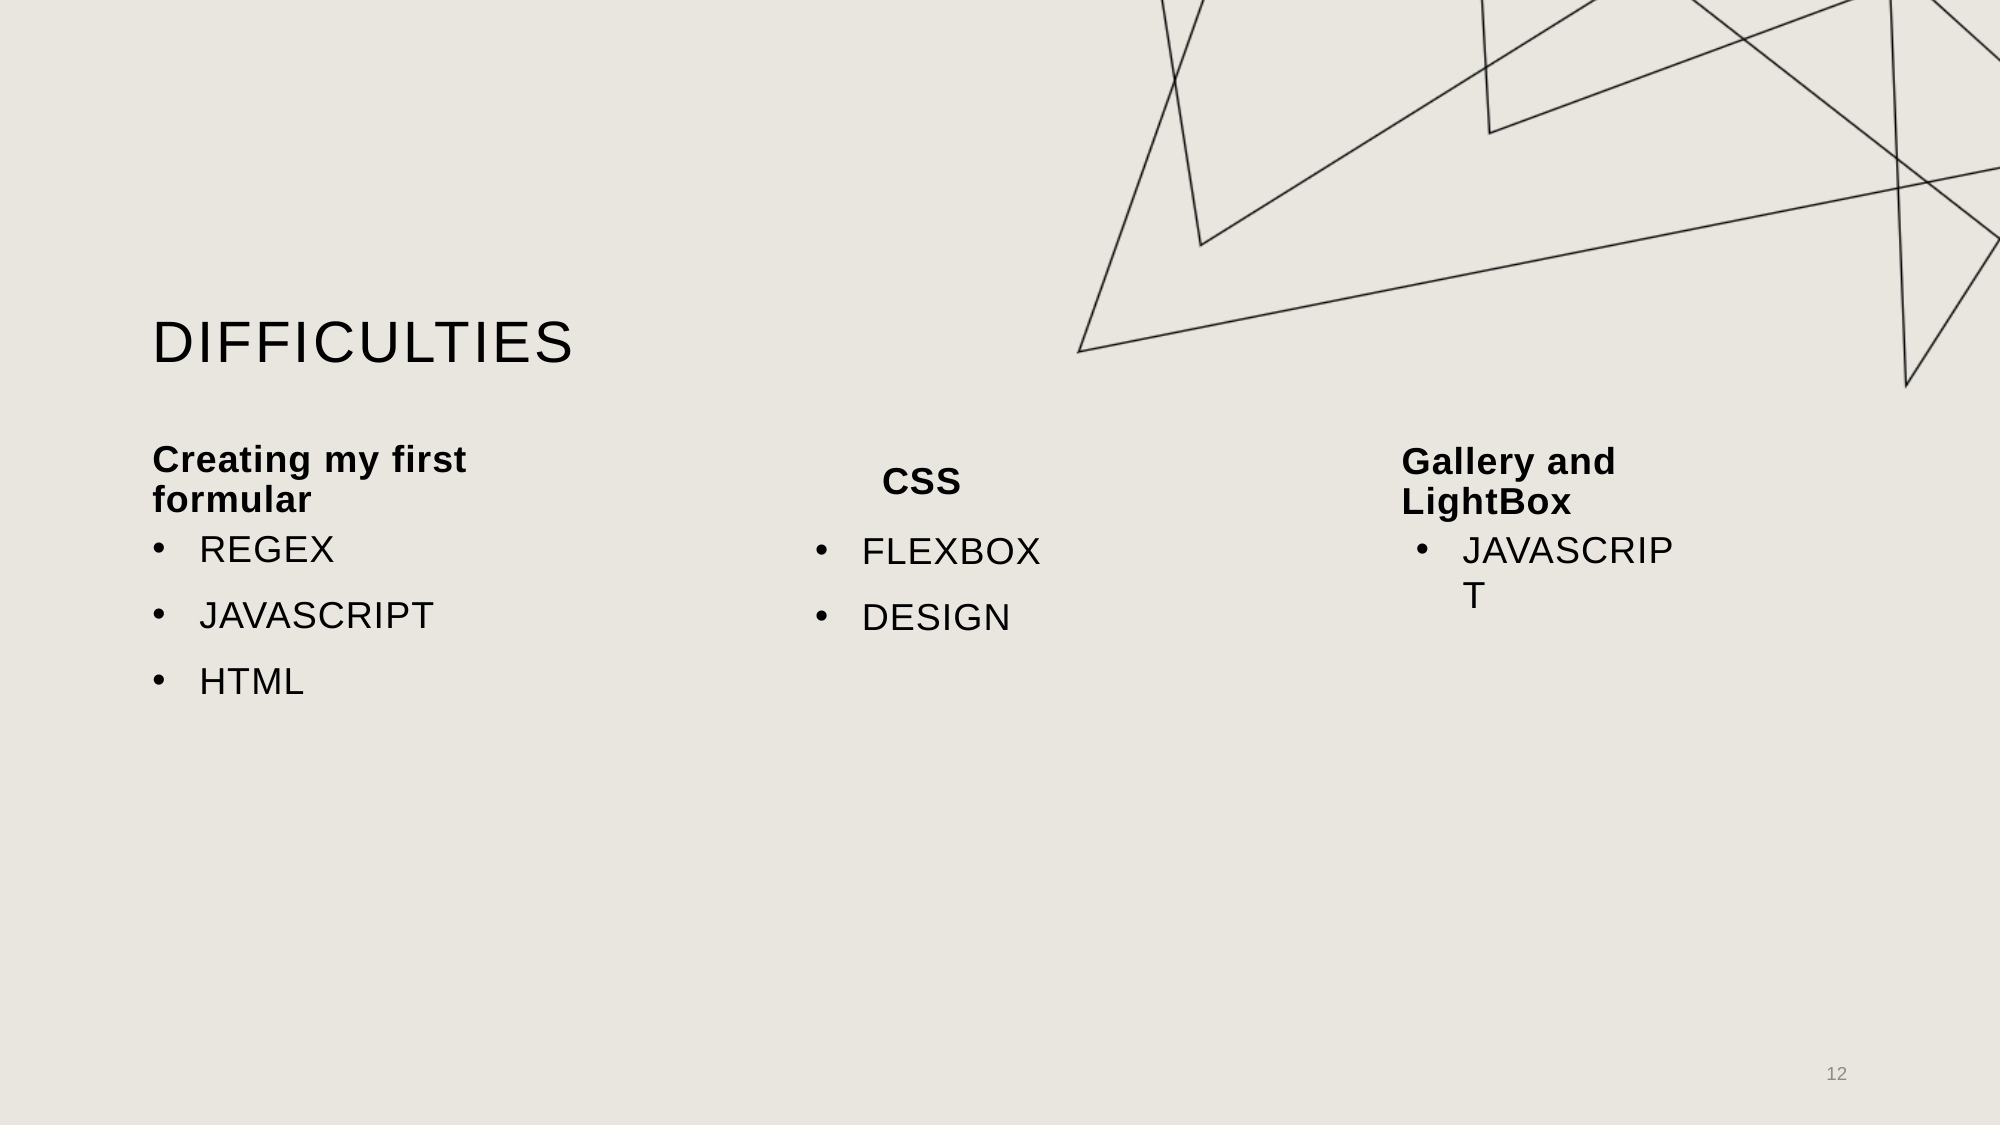

# difficulties
Creating my first formular
CSS
Gallery and LightBox
REGEX
JAVASCRIPT
HTML

FLEXBOX
DESIGN

JAVASCRIPT
12